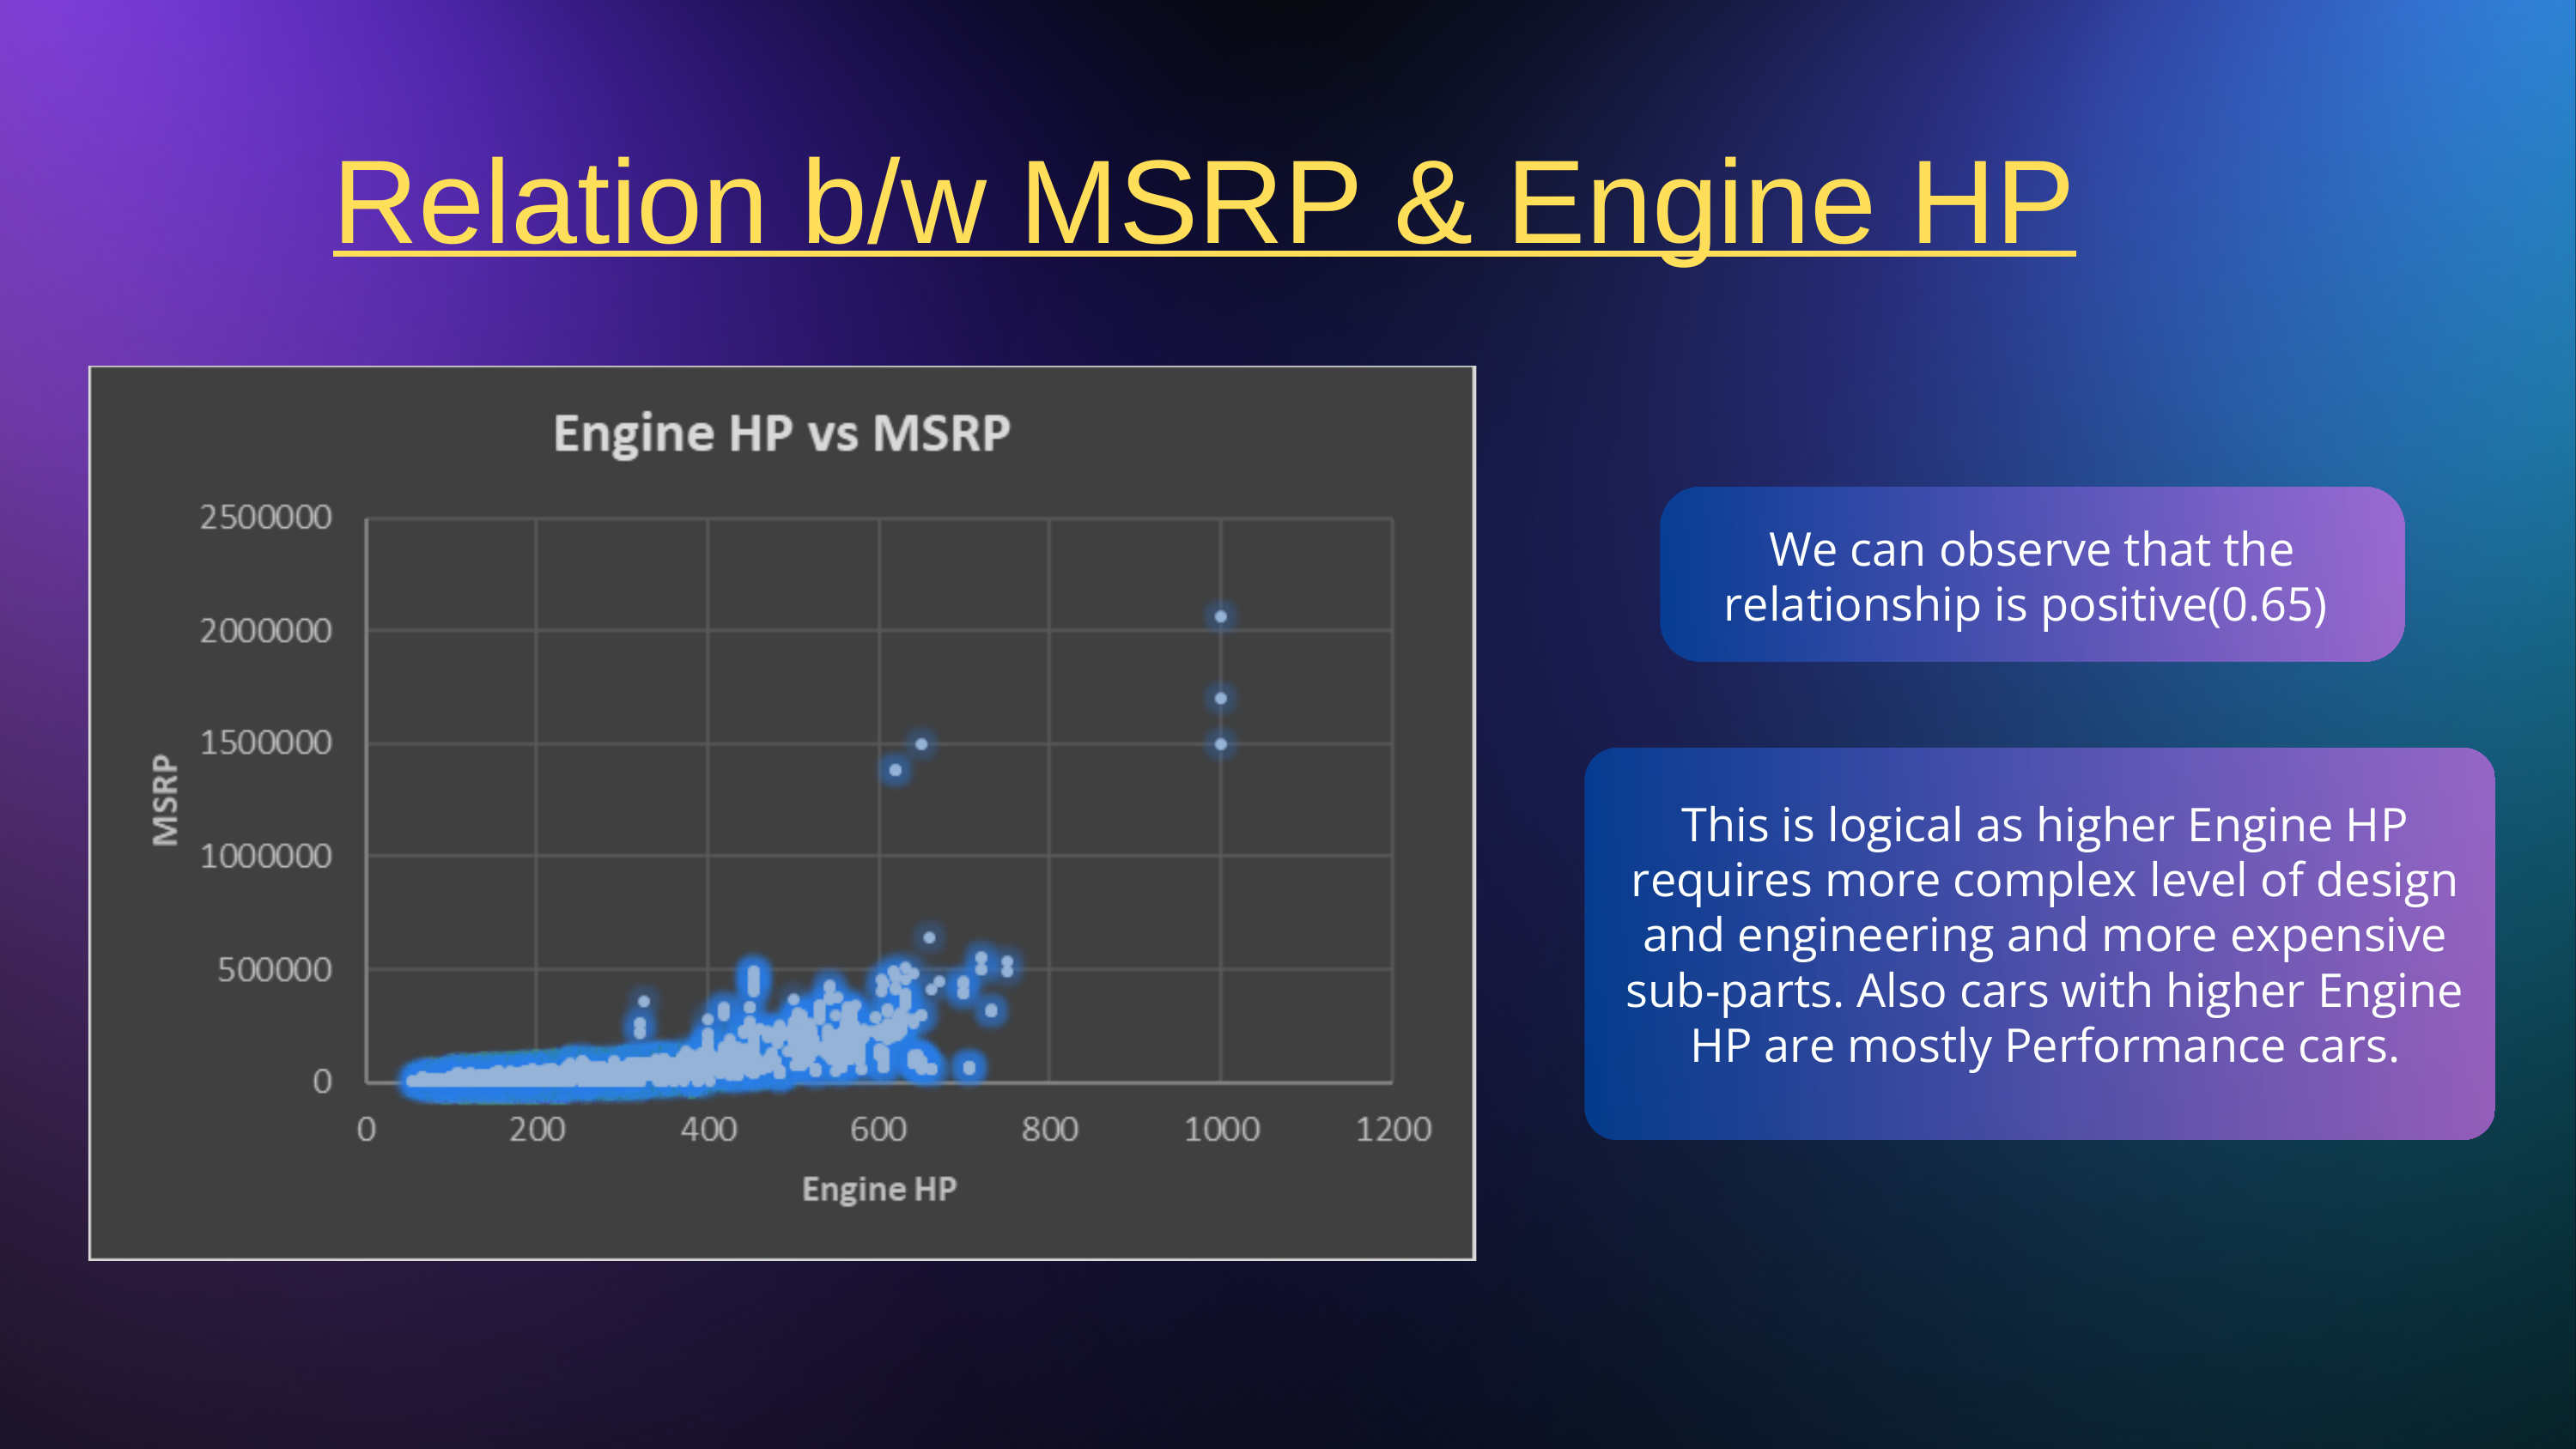

Relation b/w MSRP & Engine HP

We can observe that the relationship is positive(0.65)

This is logical as higher Engine HP requires more complex level of design and engineering and more expensive sub-parts. Also cars with higher Engine HP are mostly Performance cars.